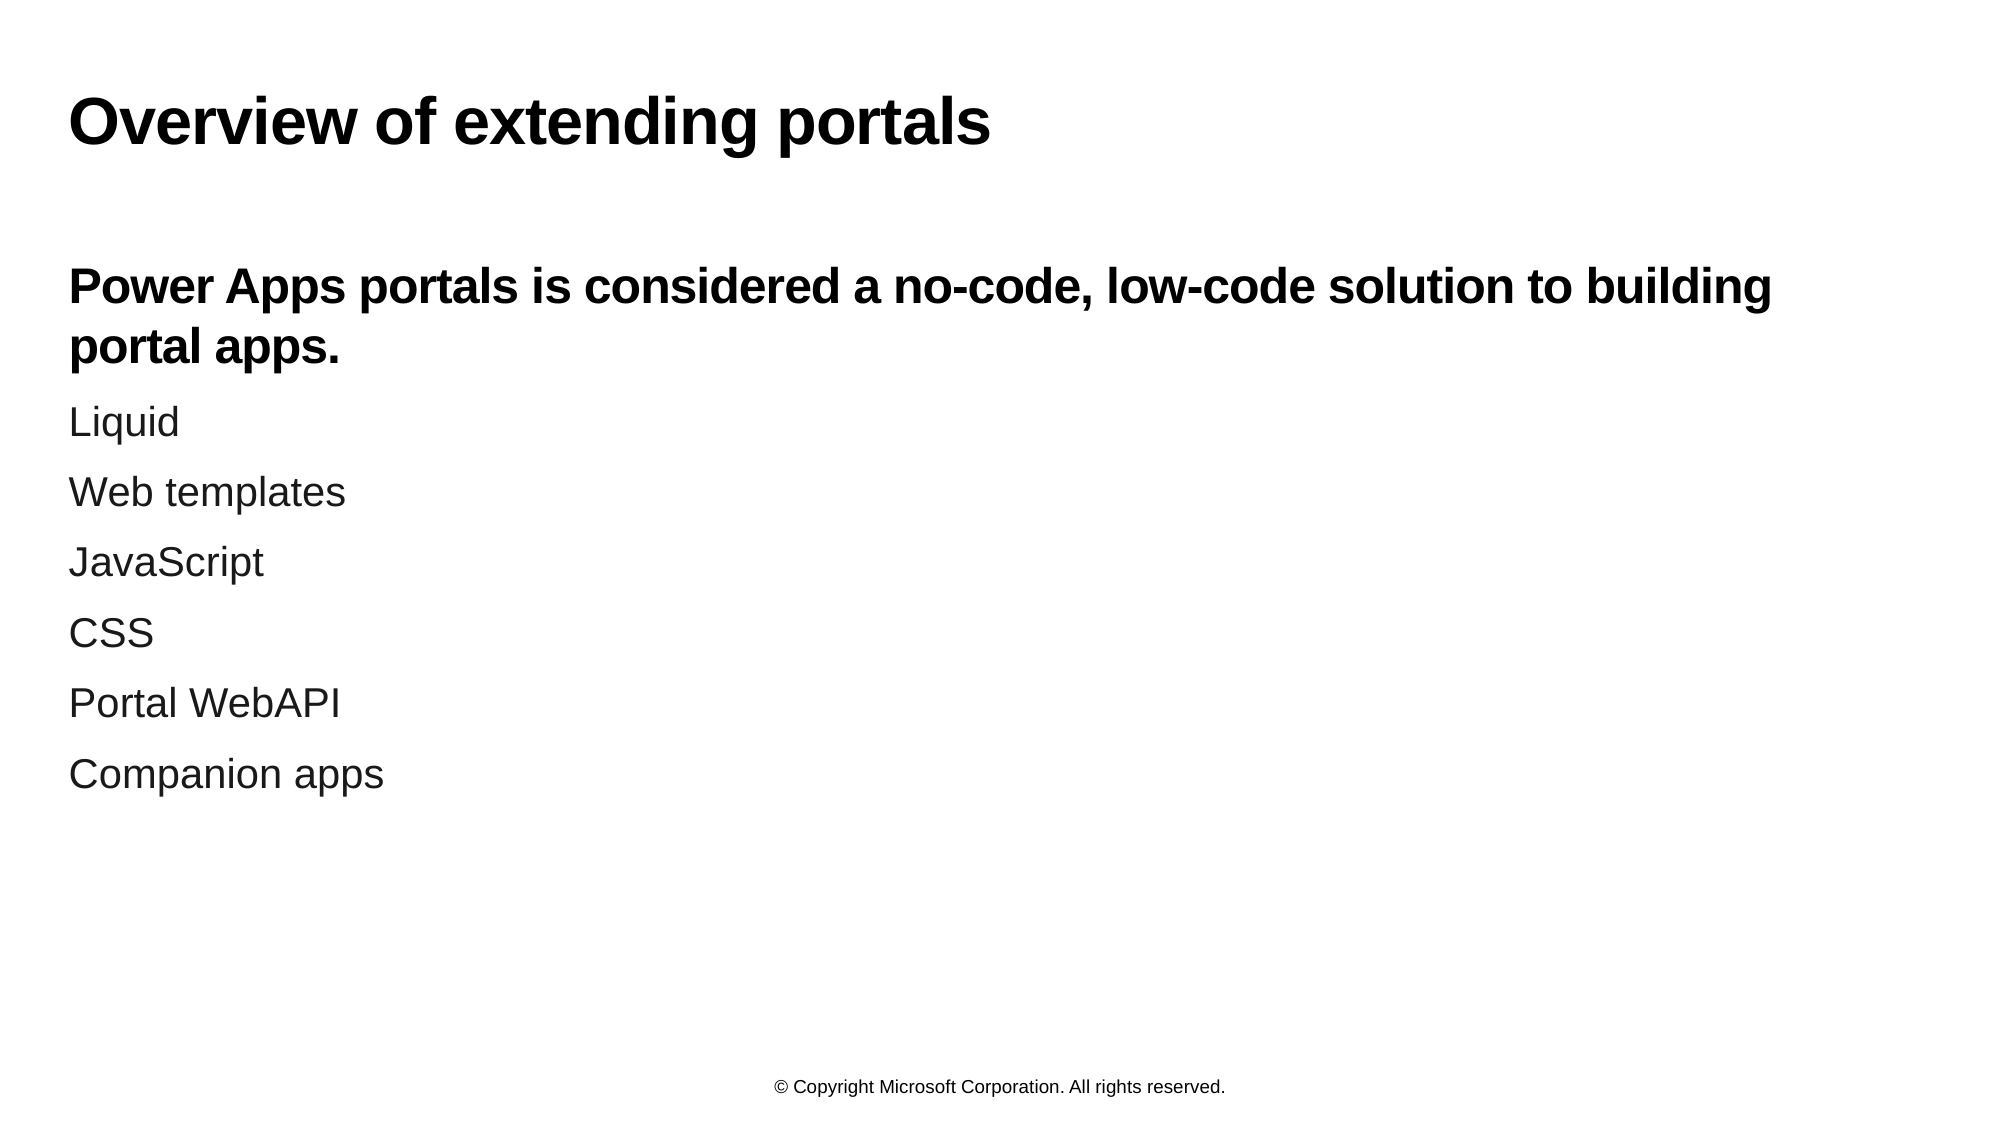

# Overview of extending portals
Power Apps portals is considered a no-code, low-code solution to building portal apps.
Liquid
Web templates
JavaScript
CSS
Portal WebAPI
Companion apps